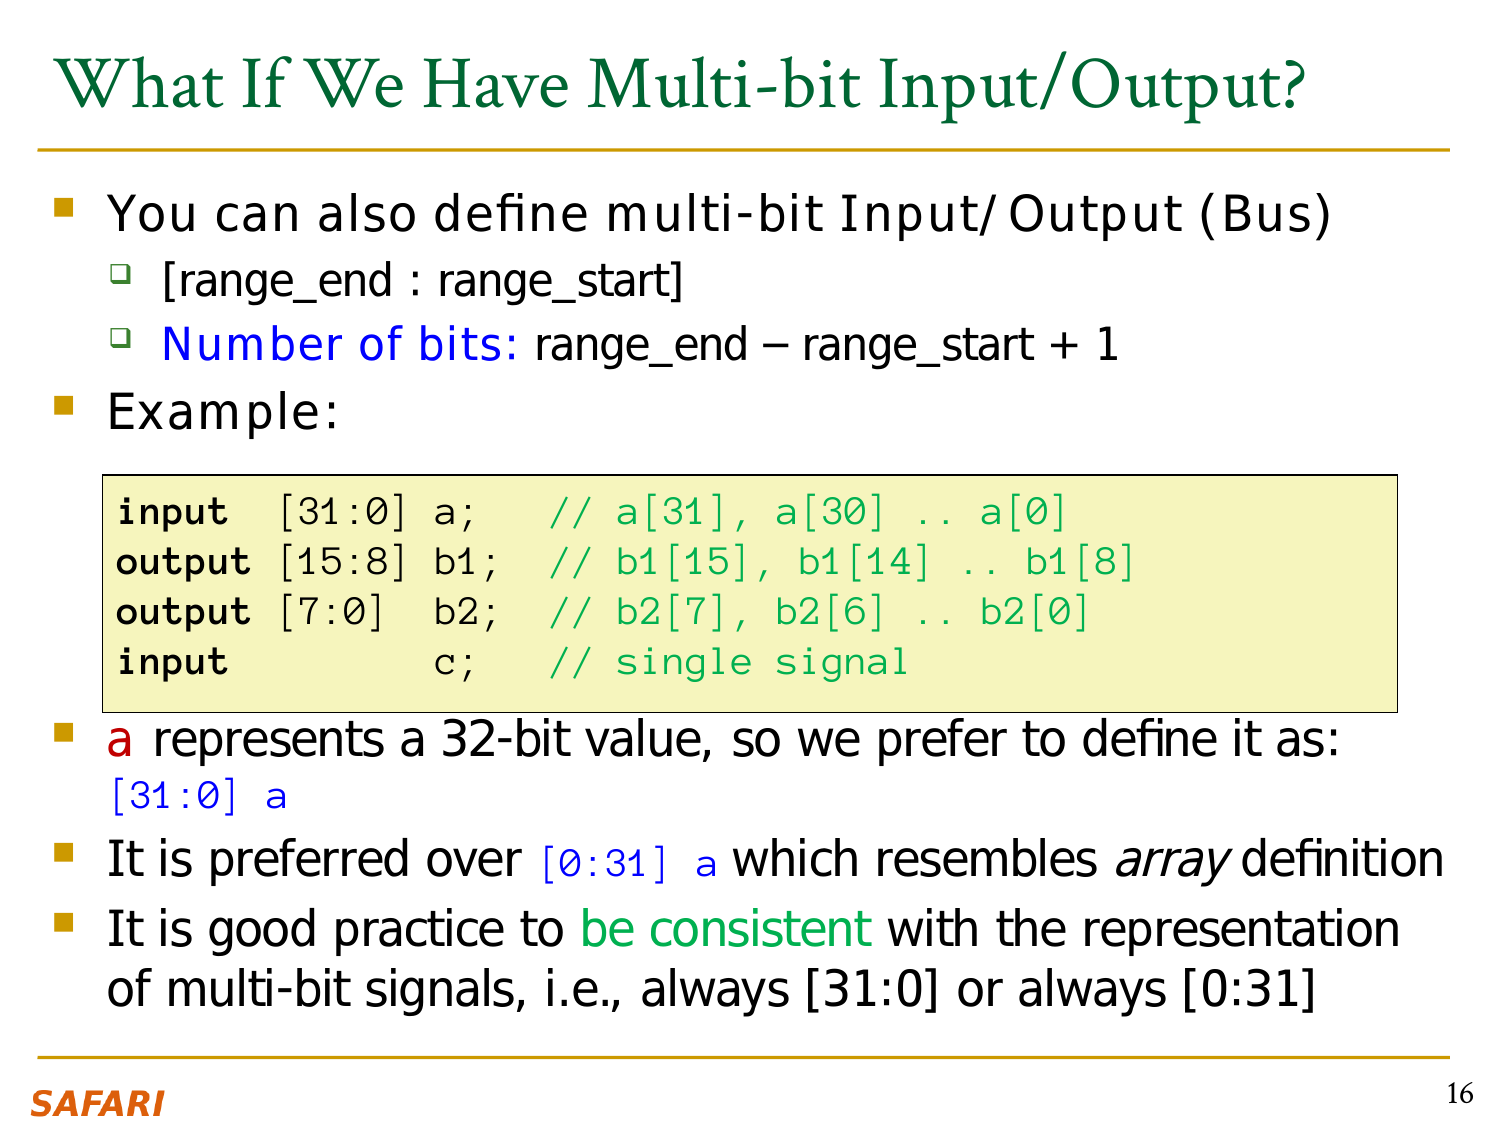

# What If We Have Multi-bit Input/Output?
You can also define multi-bit Input/Output (Bus)
[range_end : range_start]
Number of bits: range_end – range_start + 1
Example:

a represents a 32-bit value, so we prefer to define it as: [31:0] a
It is preferred over [0:31] a which resembles array definition
It is good practice to be consistent with the representation of multi-bit signals, i.e., always [31:0] or always [0:31]

input  [31:0] a;   // a[31], a[30] .. a[0]
output [15:8] b1;  // b1[15], b1[14] .. b1[8]
output [7:0]  b2;  // b2[7], b2[6] .. b2[0]
input         c;   // single signal

16